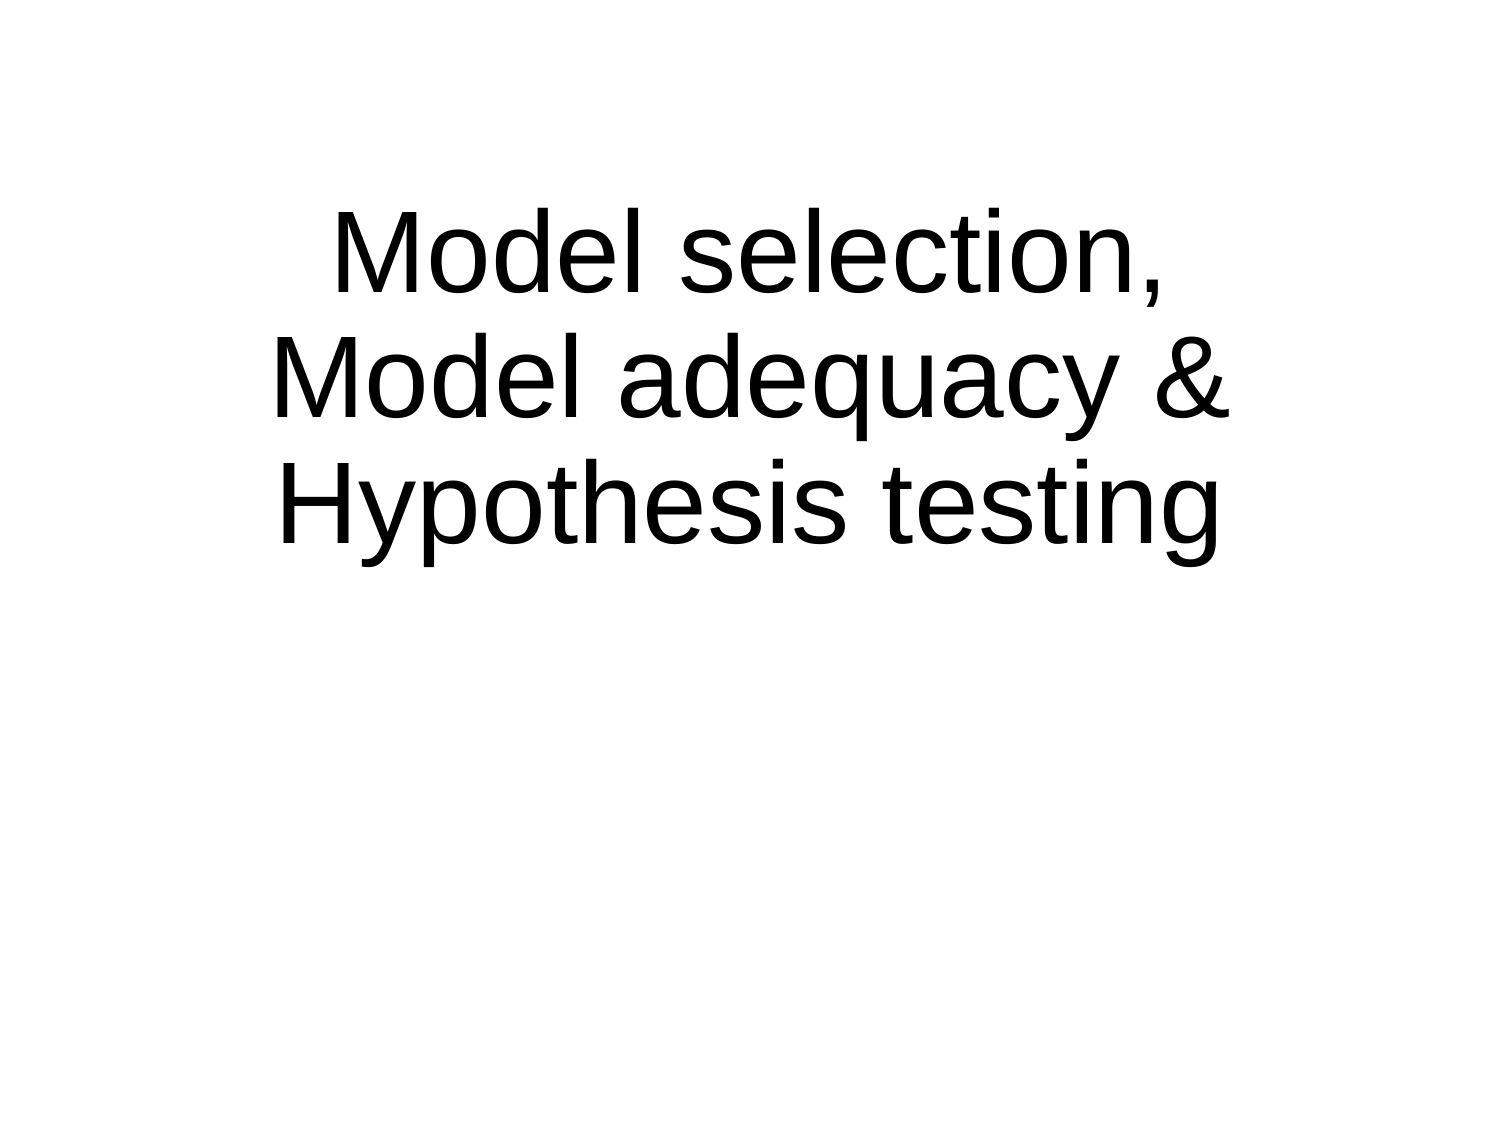

# Model selection, Model adequacy & Hypothesis testing